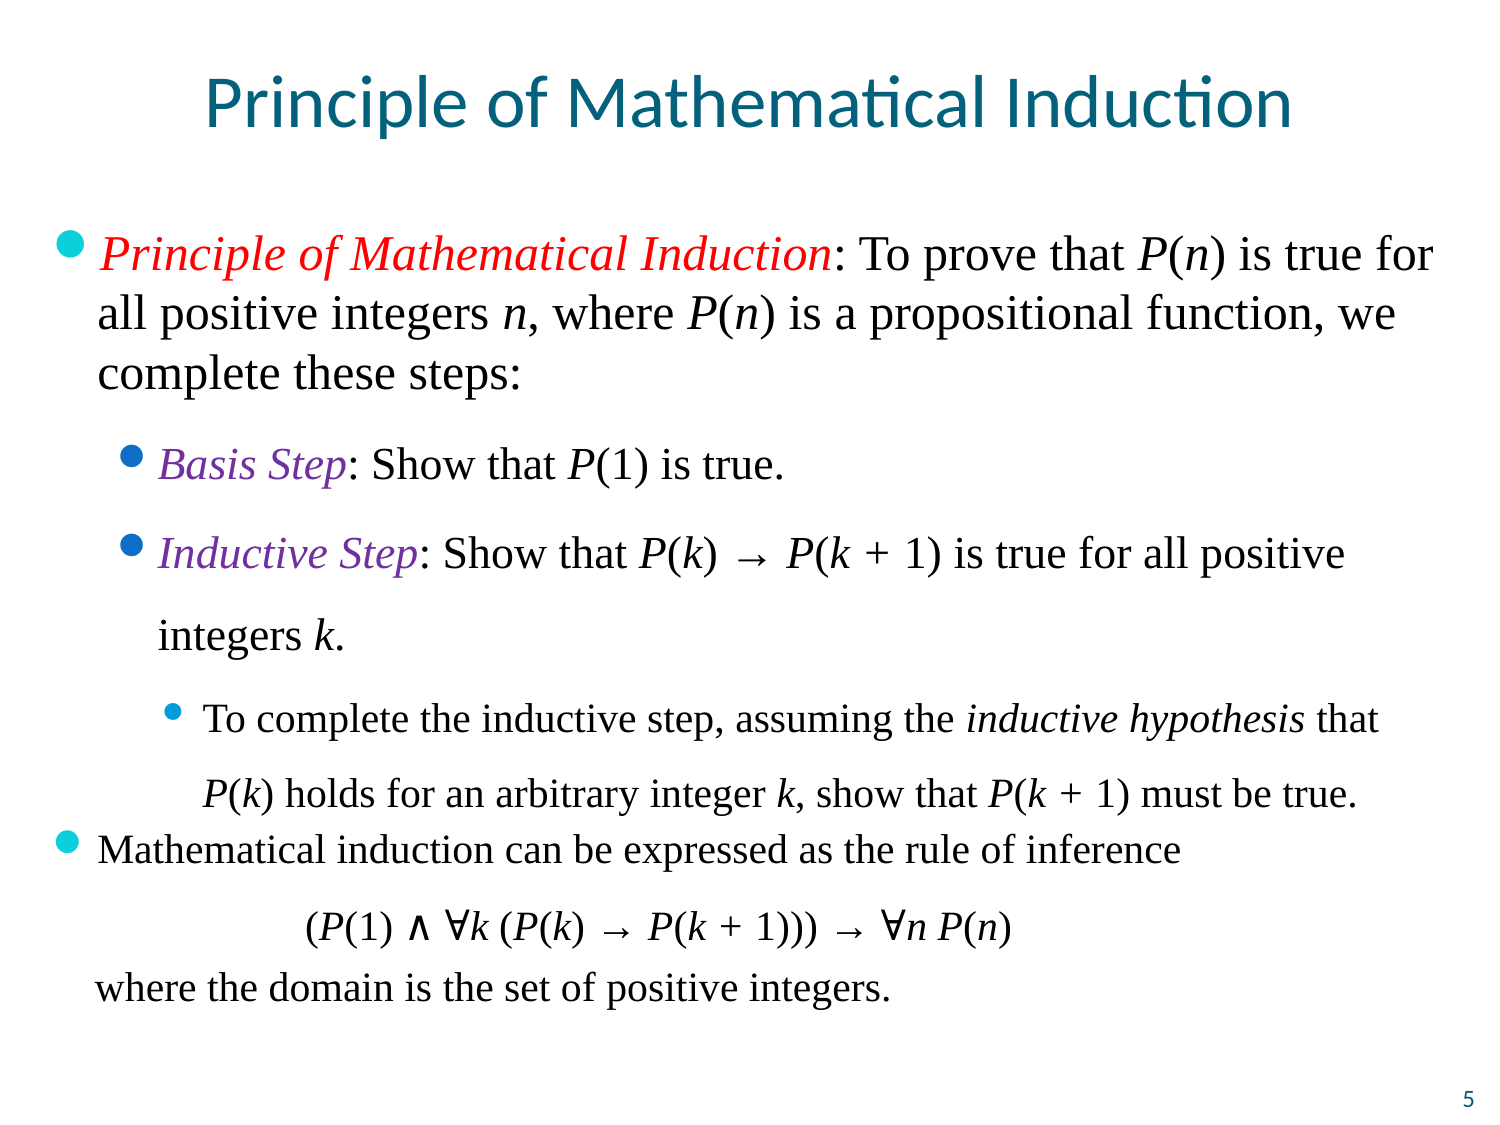

# Principle of Mathematical Induction
Principle of Mathematical Induction: To prove that P(n) is true for all positive integers n, where P(n) is a propositional function, we complete these steps:
Basis Step: Show that P(1) is true.
Inductive Step: Show that P(k) → P(k + 1) is true for all positive integers k.
To complete the inductive step, assuming the inductive hypothesis that P(k) holds for an arbitrary integer k, show that P(k + 1) must be true.
Mathematical induction can be expressed as the rule of inference

    where the domain is the set of positive integers.
 (P(1) ∧ ∀k (P(k) → P(k + 1))) → ∀n P(n)
5